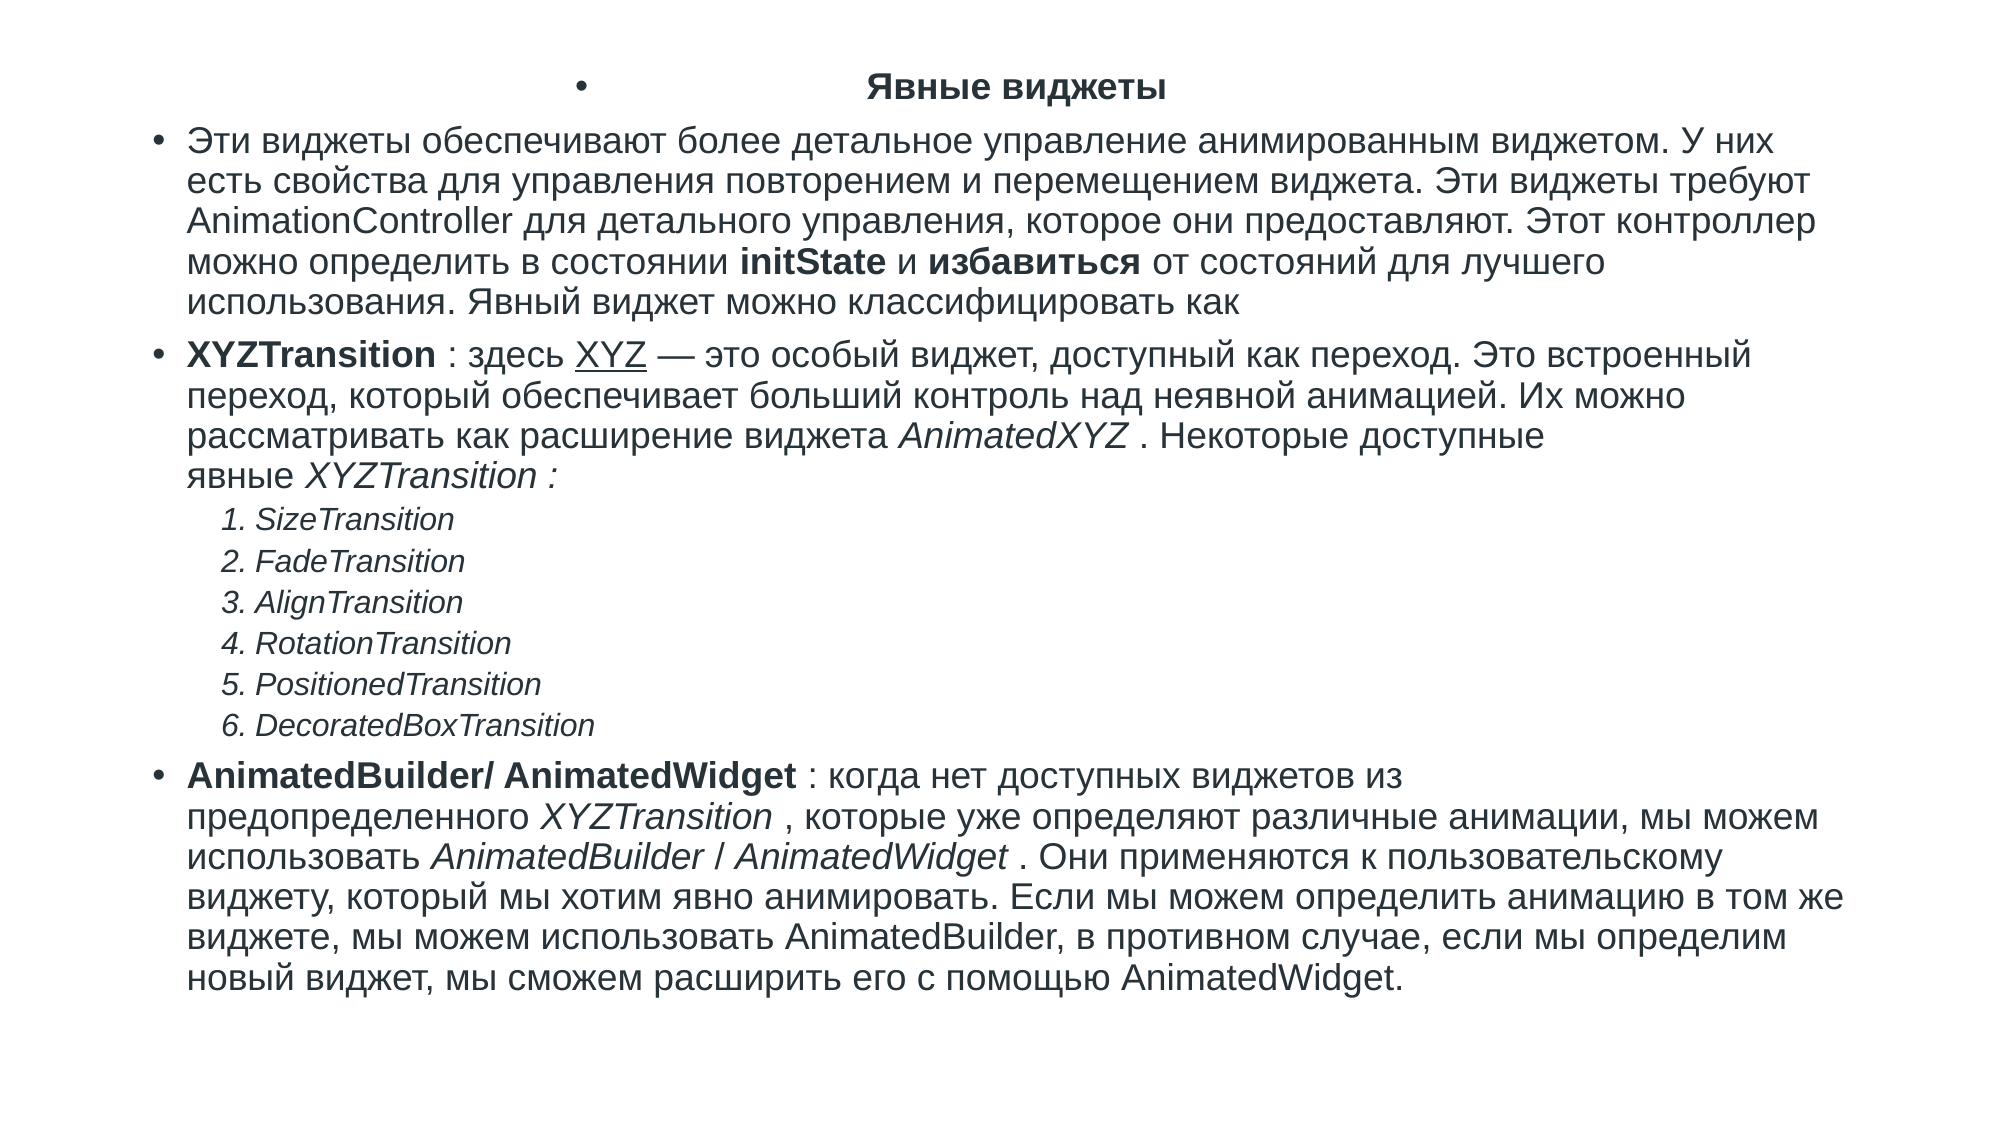

Явные виджеты
Эти виджеты обеспечивают более детальное управление анимированным виджетом. У них есть свойства для управления повторением и перемещением виджета. Эти виджеты требуют AnimationController для детального управления, которое они предоставляют. Этот контроллер можно определить в состоянии initState и избавиться от состояний для лучшего использования. Явный виджет можно классифицировать как
XYZTransition : здесь XYZ — это особый виджет, доступный как переход. Это встроенный переход, который обеспечивает больший контроль над неявной анимацией. Их можно рассматривать как расширение виджета AnimatedXYZ . Некоторые доступные явные XYZTransition :
SizeTransition
FadeTransition
AlignTransition
RotationTransition
PositionedTransition
DecoratedBoxTransition
AnimatedBuilder/ AnimatedWidget : когда нет доступных виджетов из предопределенного XYZTransition , которые уже определяют различные анимации, мы можем использовать AnimatedBuilder / AnimatedWidget . Они применяются к пользовательскому виджету, который мы хотим явно анимировать. Если мы можем определить анимацию в том же виджете, мы можем использовать AnimatedBuilder, в противном случае, если мы определим новый виджет, мы сможем расширить его с помощью AnimatedWidget.